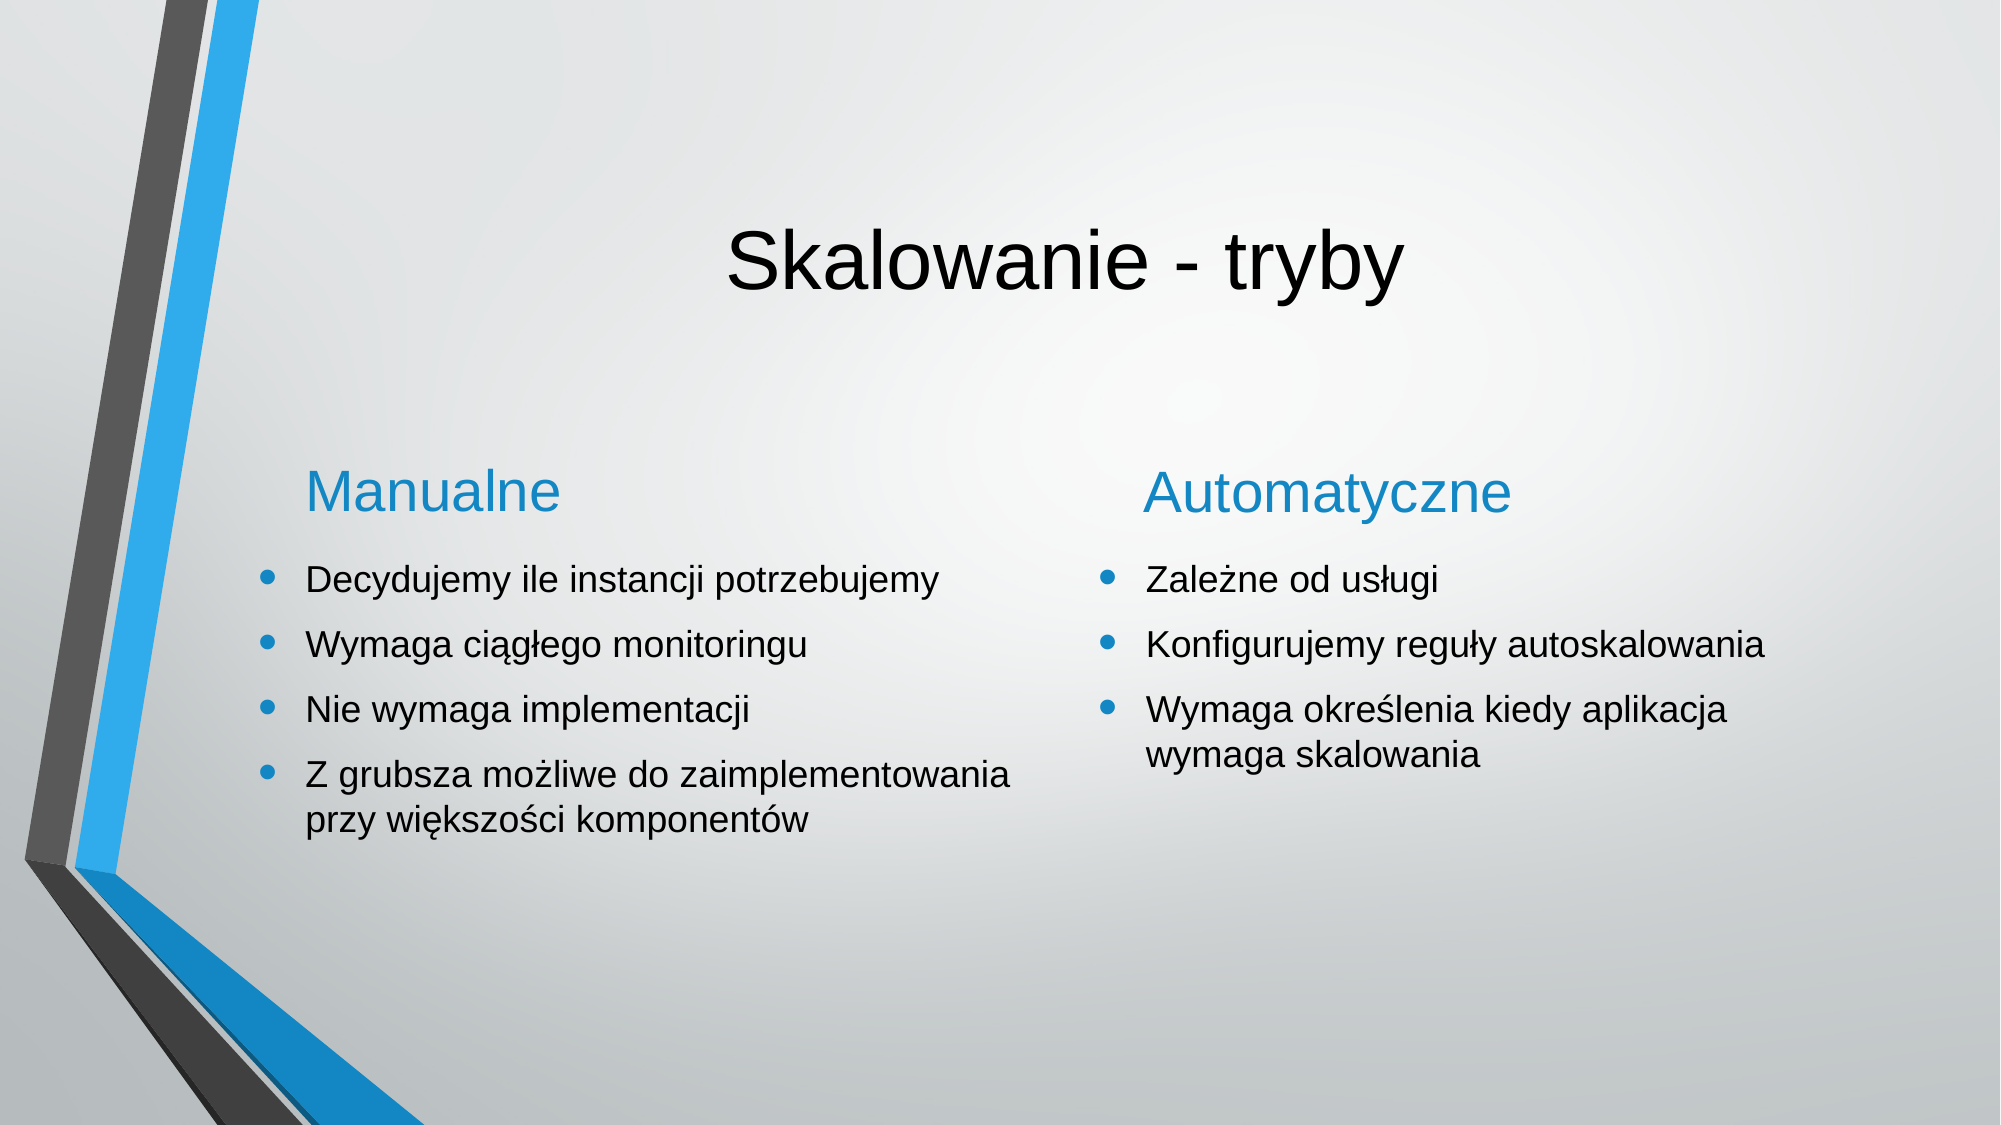

# Skalowanie - tryby
Manualne
Automatyczne
Decydujemy ile instancji potrzebujemy
Wymaga ciągłego monitoringu
Nie wymaga implementacji
Z grubsza możliwe do zaimplementowania przy większości komponentów
Zależne od usługi
Konfigurujemy reguły autoskalowania
Wymaga określenia kiedy aplikacja wymaga skalowania